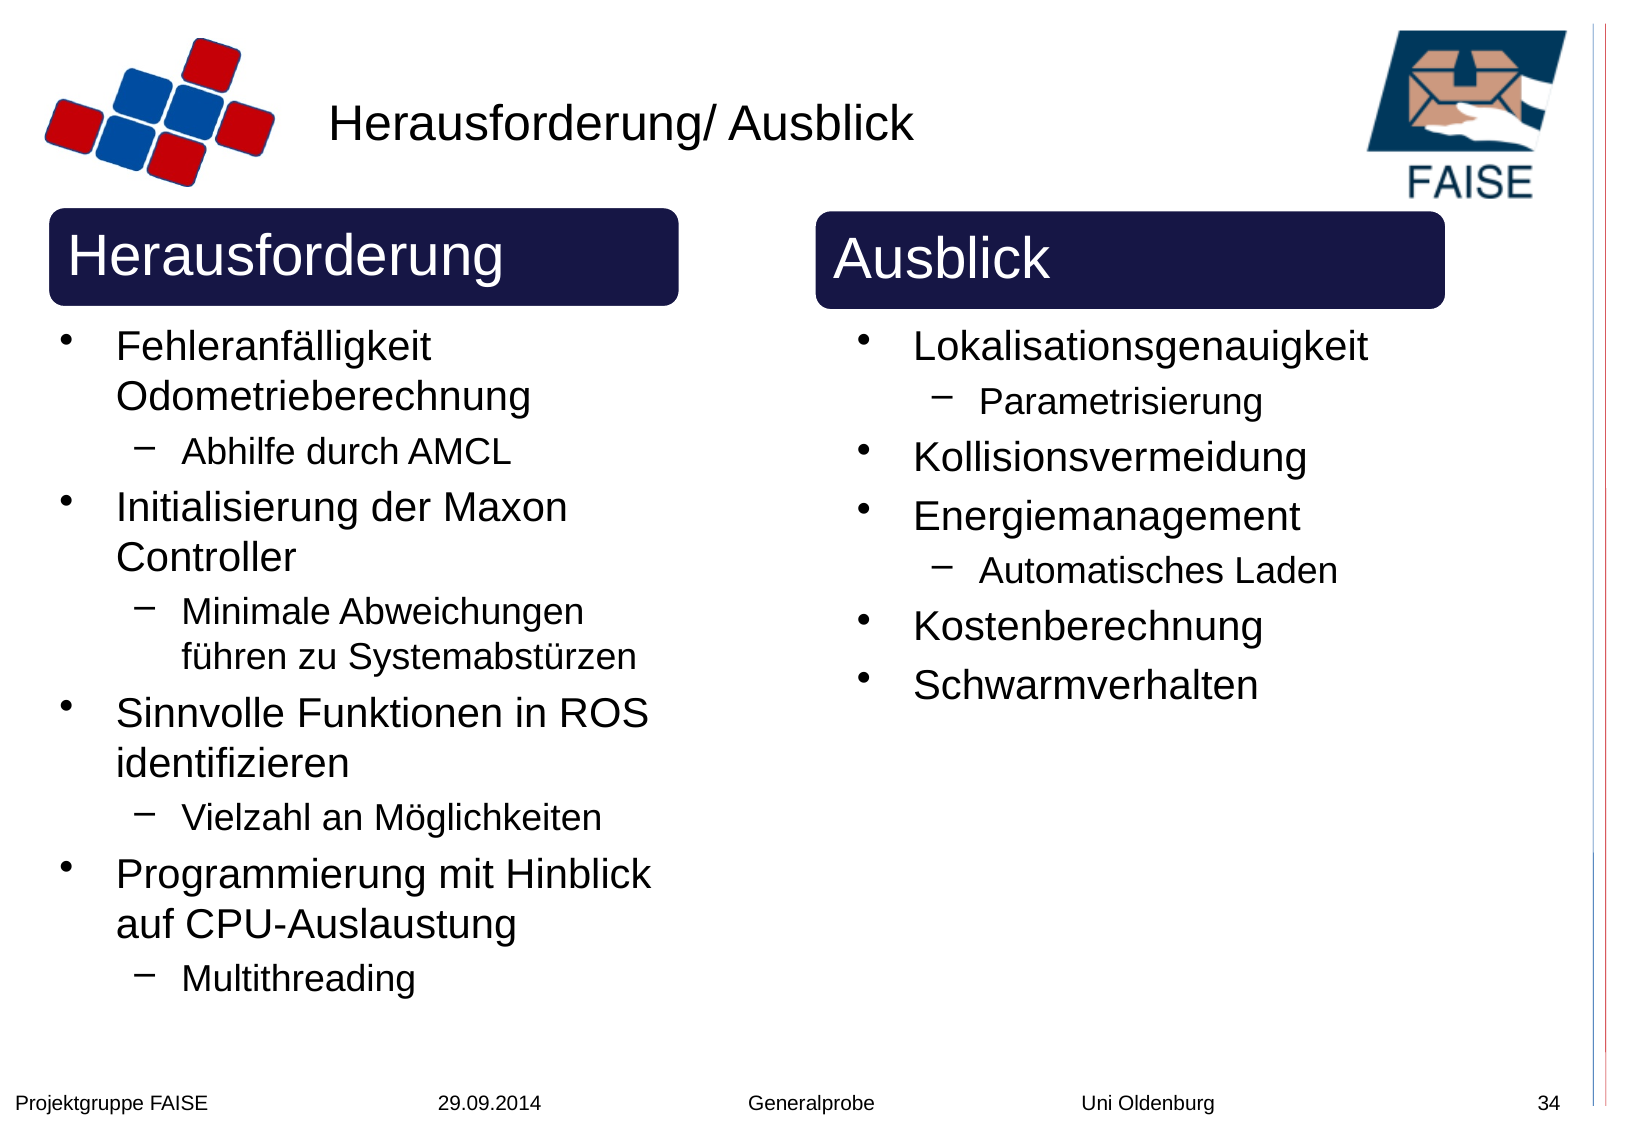

# Herausforderung/ Ausblick
Herausforderung
Ausblick (FAISE II)

Herausforderung

Ausblick
Fehleranfälligkeit Odometrieberechnung
Abhilfe durch AMCL
Initialisierung der Maxon Controller
Minimale Abweichungen führen zu Systemabstürzen
Sinnvolle Funktionen in ROS identifizieren
Vielzahl an Möglichkeiten
Programmierung mit Hinblick auf CPU-Auslaustung
Multithreading
Lokalisationsgenauigkeit
Parametrisierung
Kollisionsvermeidung
Energiemanagement
Automatisches Laden
Kostenberechnung
Schwarmverhalten

Projektgruppe FAISE                                        29.09.2014                                    Generalprobe                                    Uni Oldenburg
34